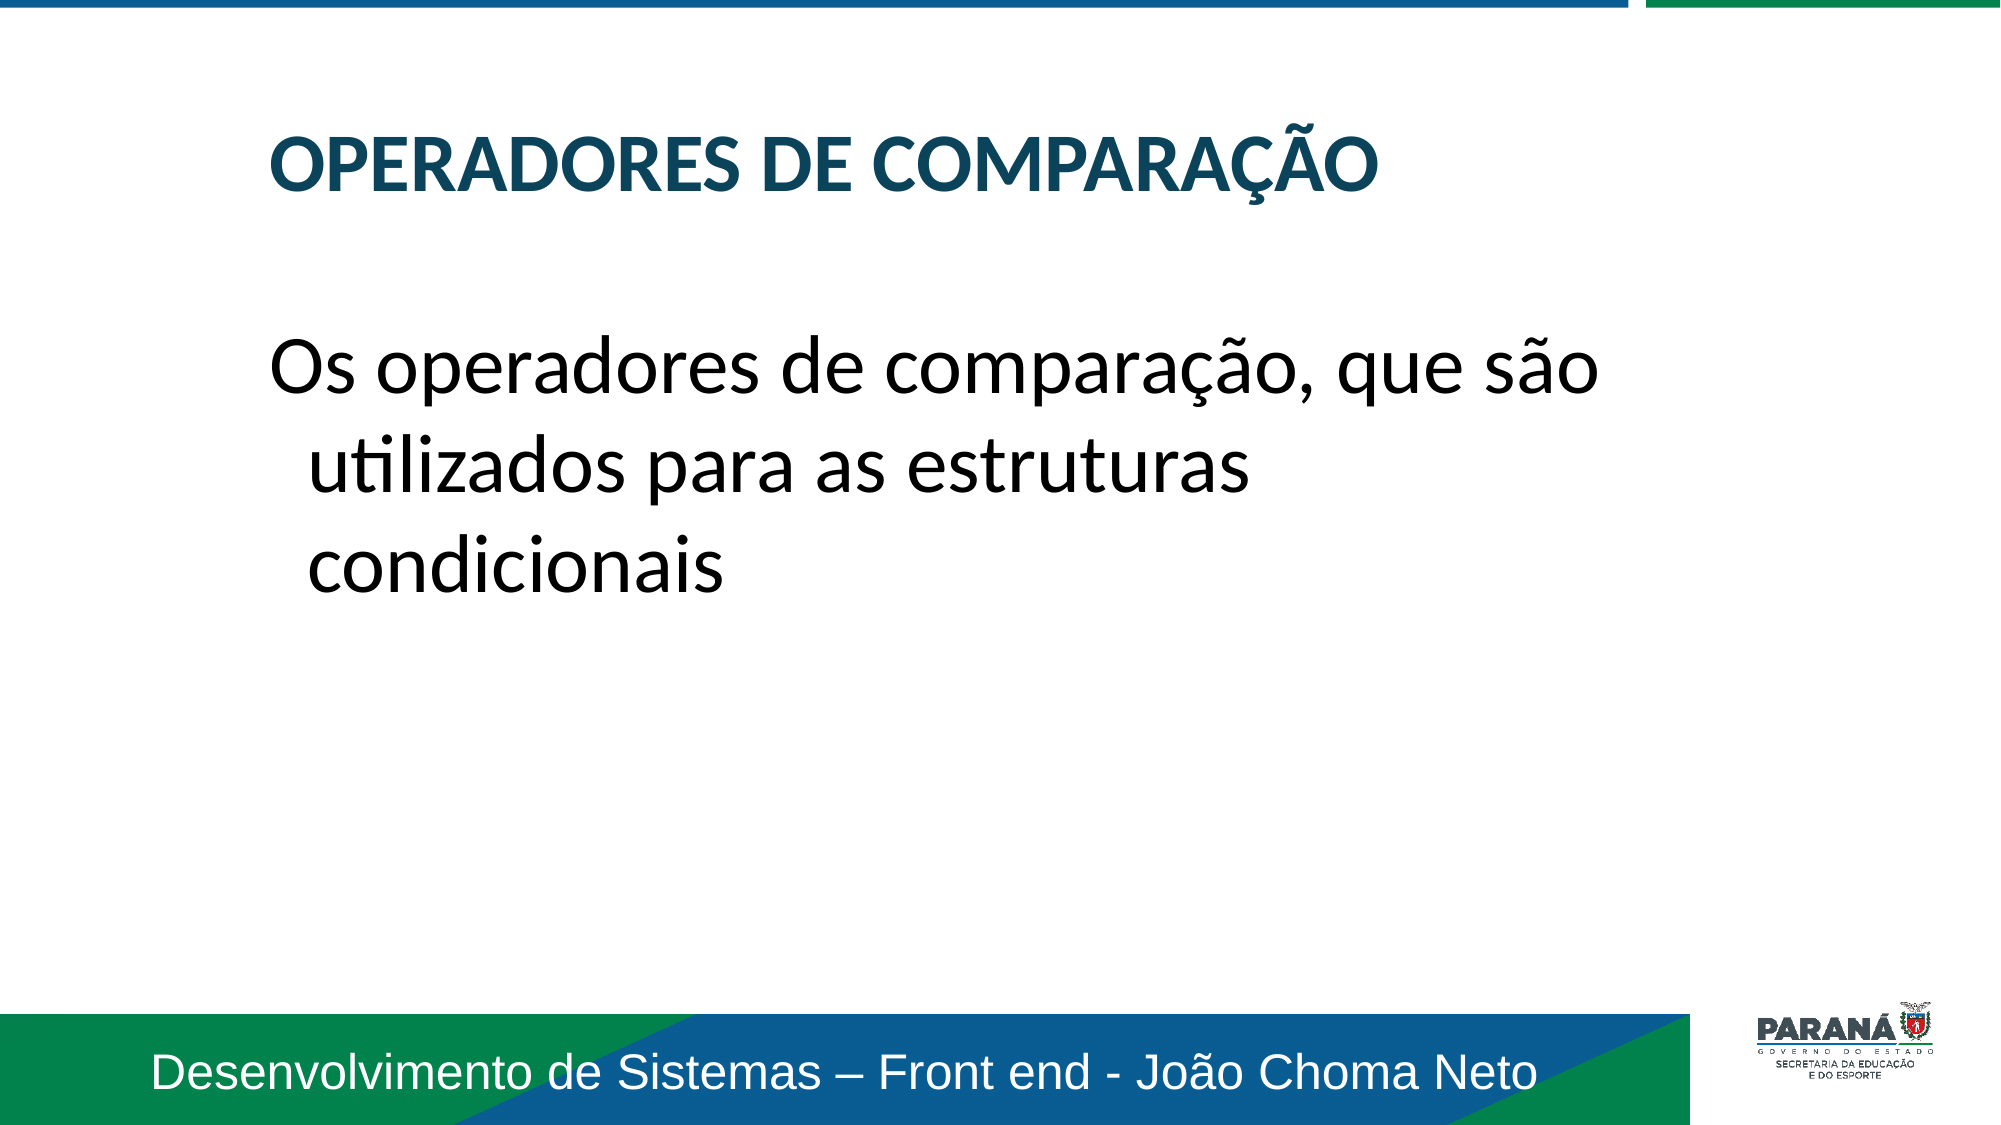

OPERADORES DE COMPARAÇÃO
Os operadores de comparação, que são utilizados para as estruturas condicionais